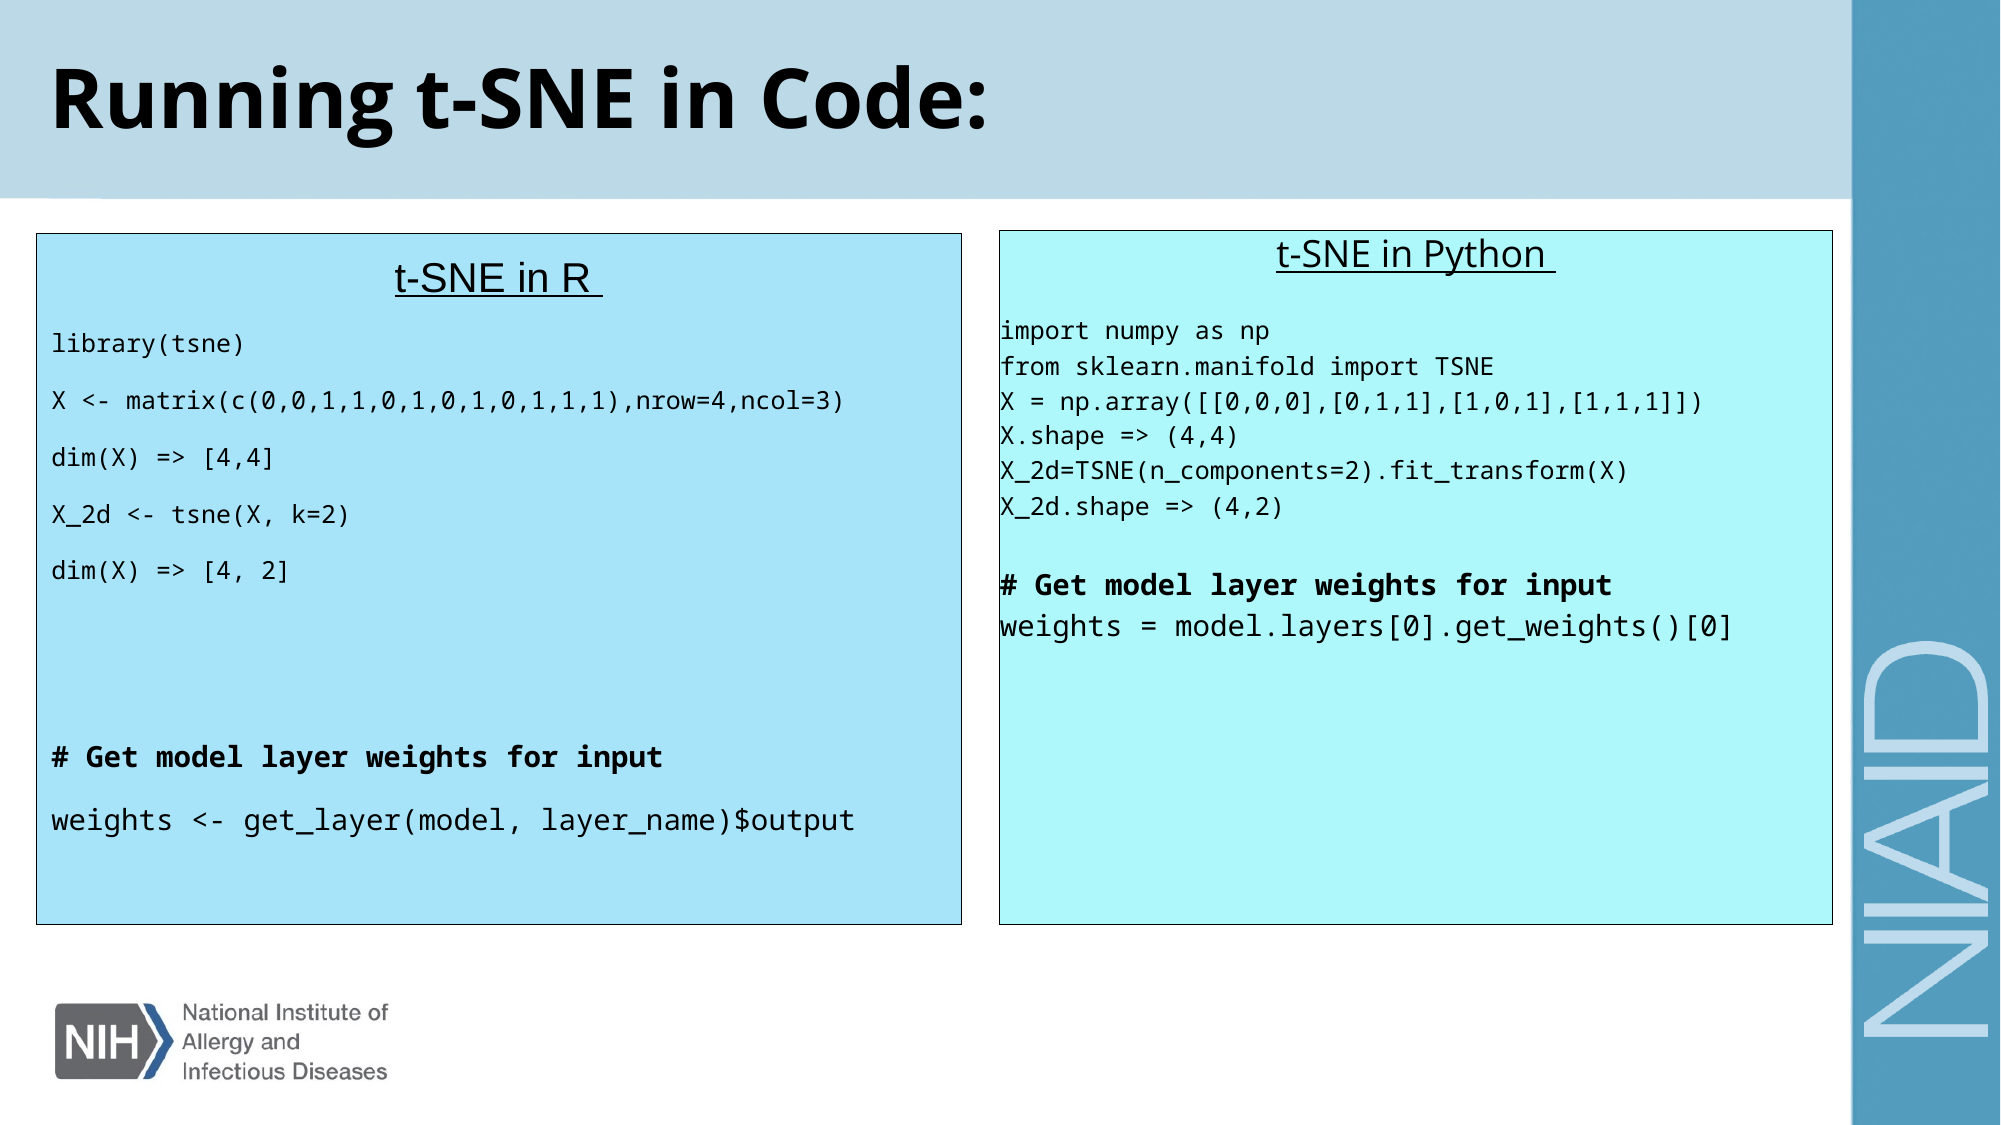

# Running t-SNE in Code:
t-SNE in Python

import numpy as np
from sklearn.manifold import TSNE
X = np.array([[0,0,0],[0,1,1],[1,0,1],[1,1,1]])
X.shape => (4,4)
X_2d=TSNE(n_components=2).fit_transform(X)
X_2d.shape => (4,2)

# Get model layer weights for input
weights = model.layers[0].get_weights()[0]

t-SNE in R
library(tsne)
X <- matrix(c(0,0,1,1,0,1,0,1,0,1,1,1),nrow=4,ncol=3)
dim(X) => [4,4]
X_2d <- tsne(X, k=2)
dim(X) => [4, 2]

# Get model layer weights for input
weights <- get_layer(model, layer_name)$output